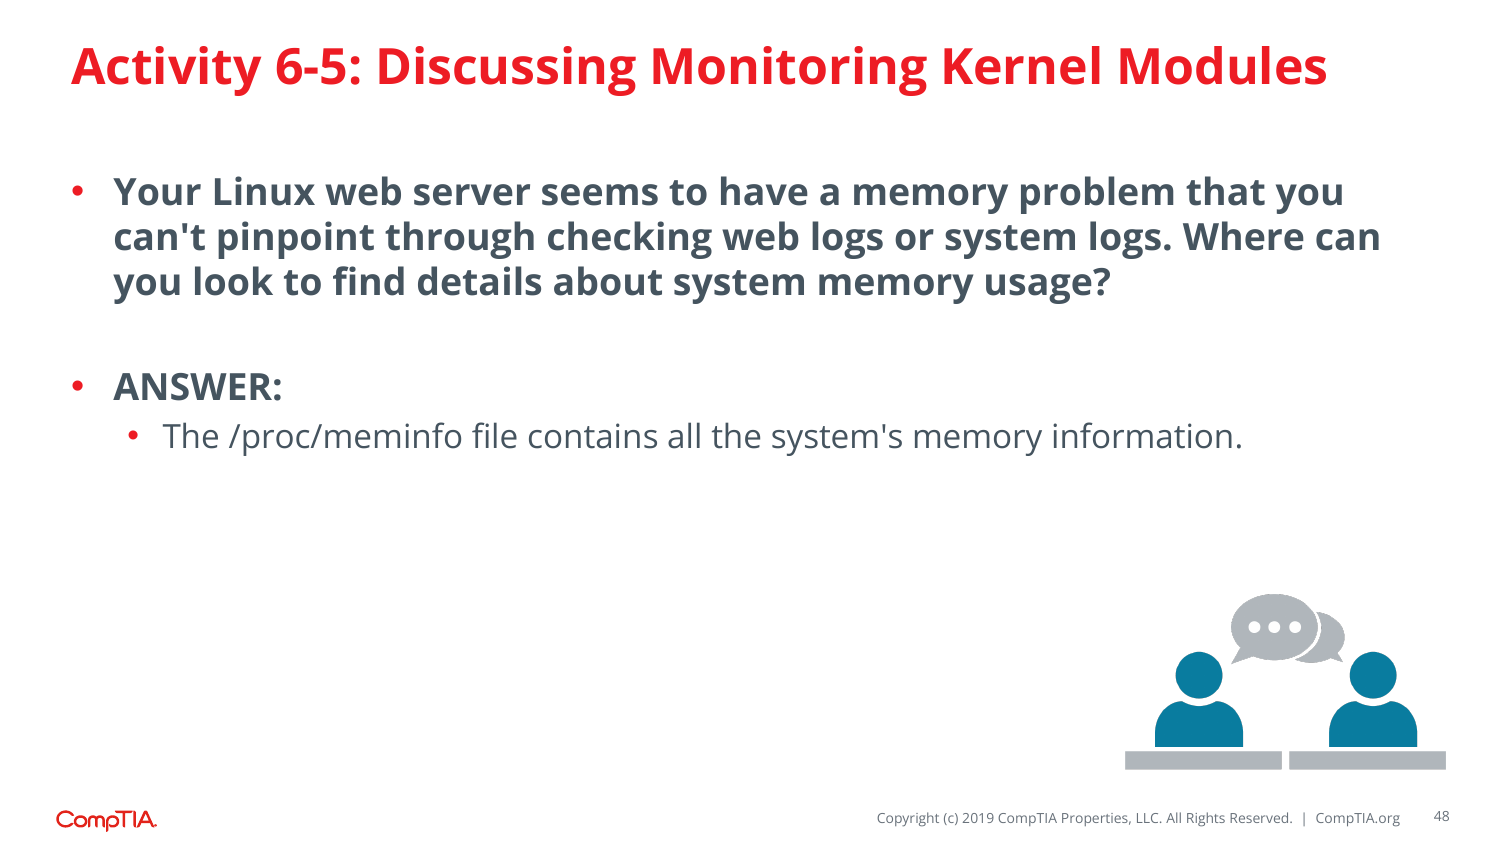

# Activity 6-5: Discussing Monitoring Kernel Modules
Your Linux web server seems to have a memory problem that you can't pinpoint through checking web logs or system logs. Where can you look to find details about system memory usage?

ANSWER:
The /proc/meminfo file contains all the system's memory information.

48